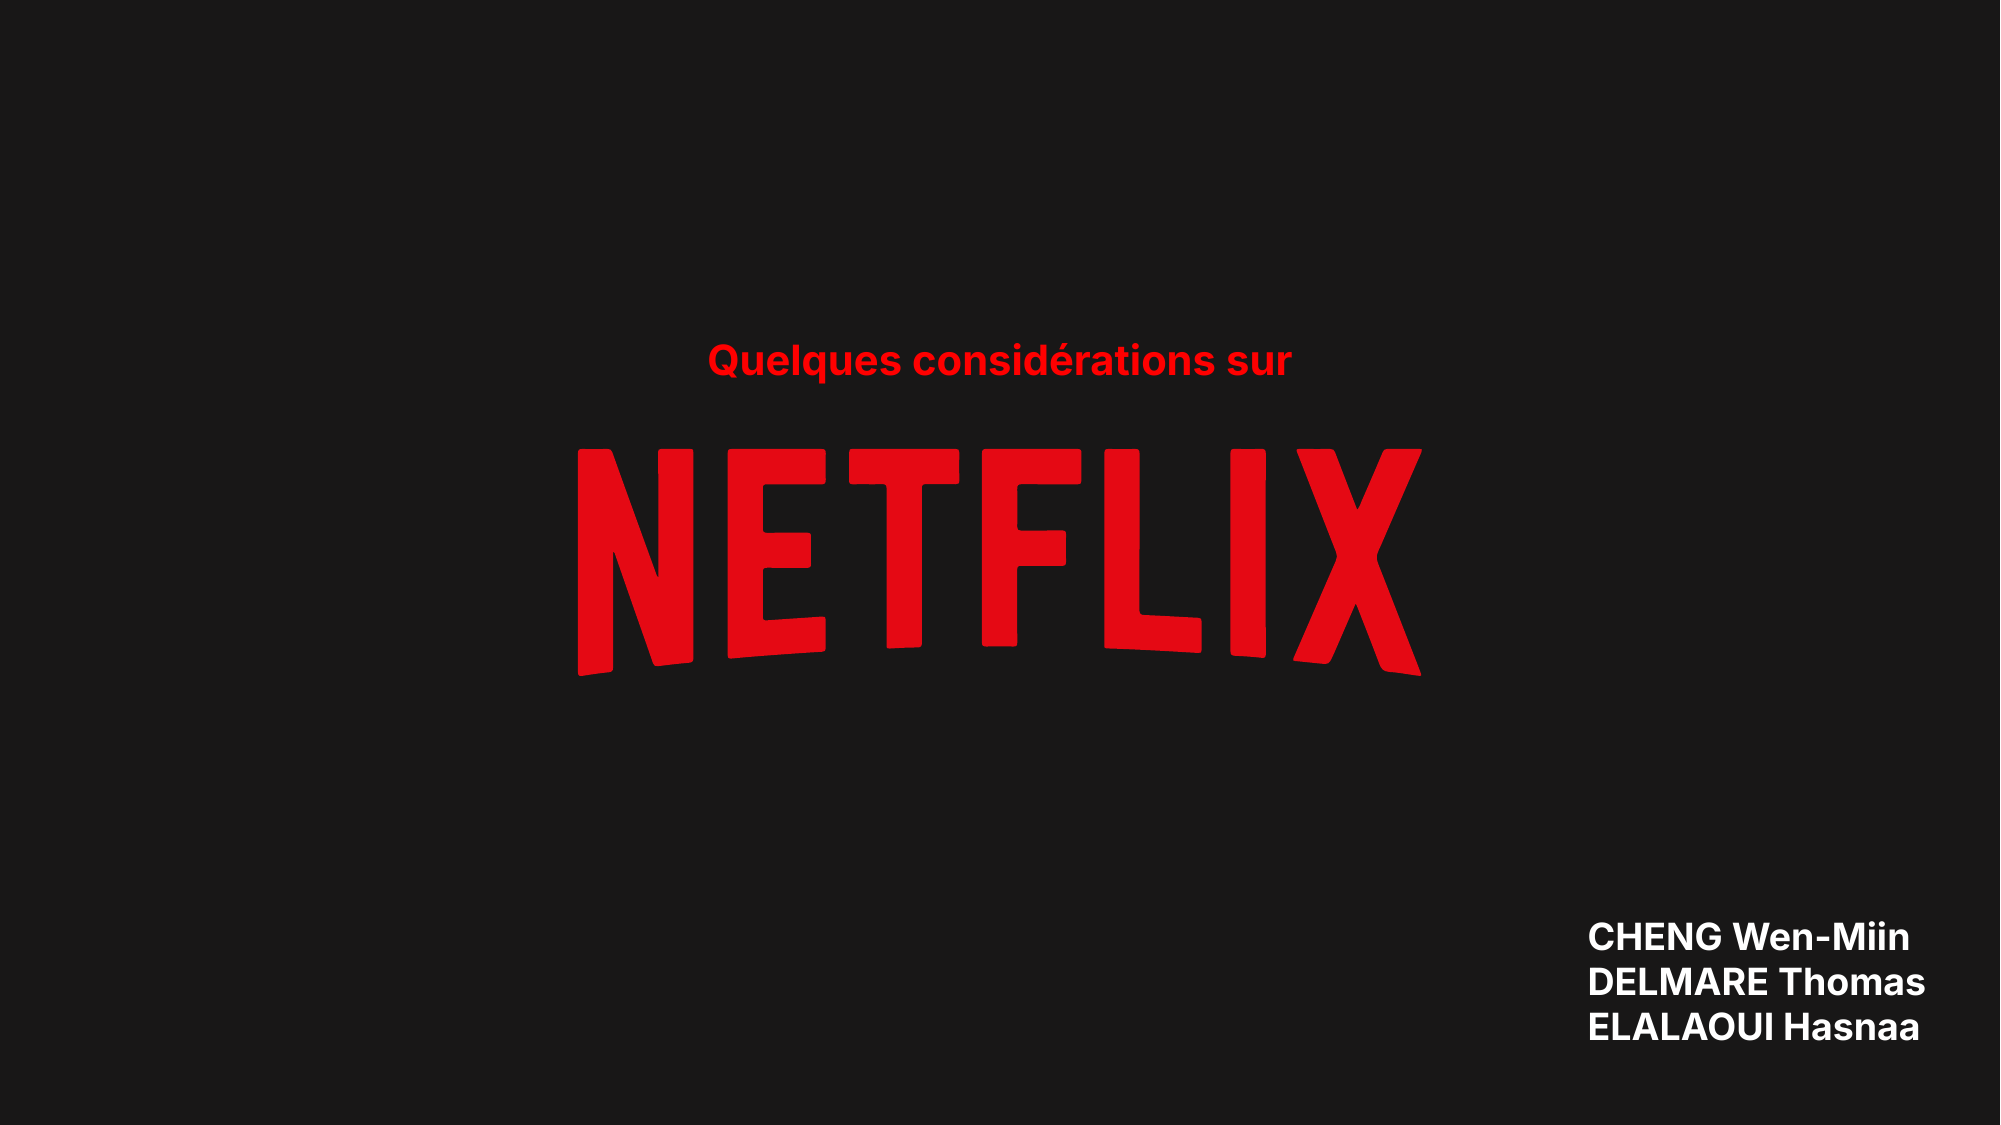

Quelques considérations sur

CHENG Wen-Miin
DELMARE Thomas
ELALAOUI Hasnaa